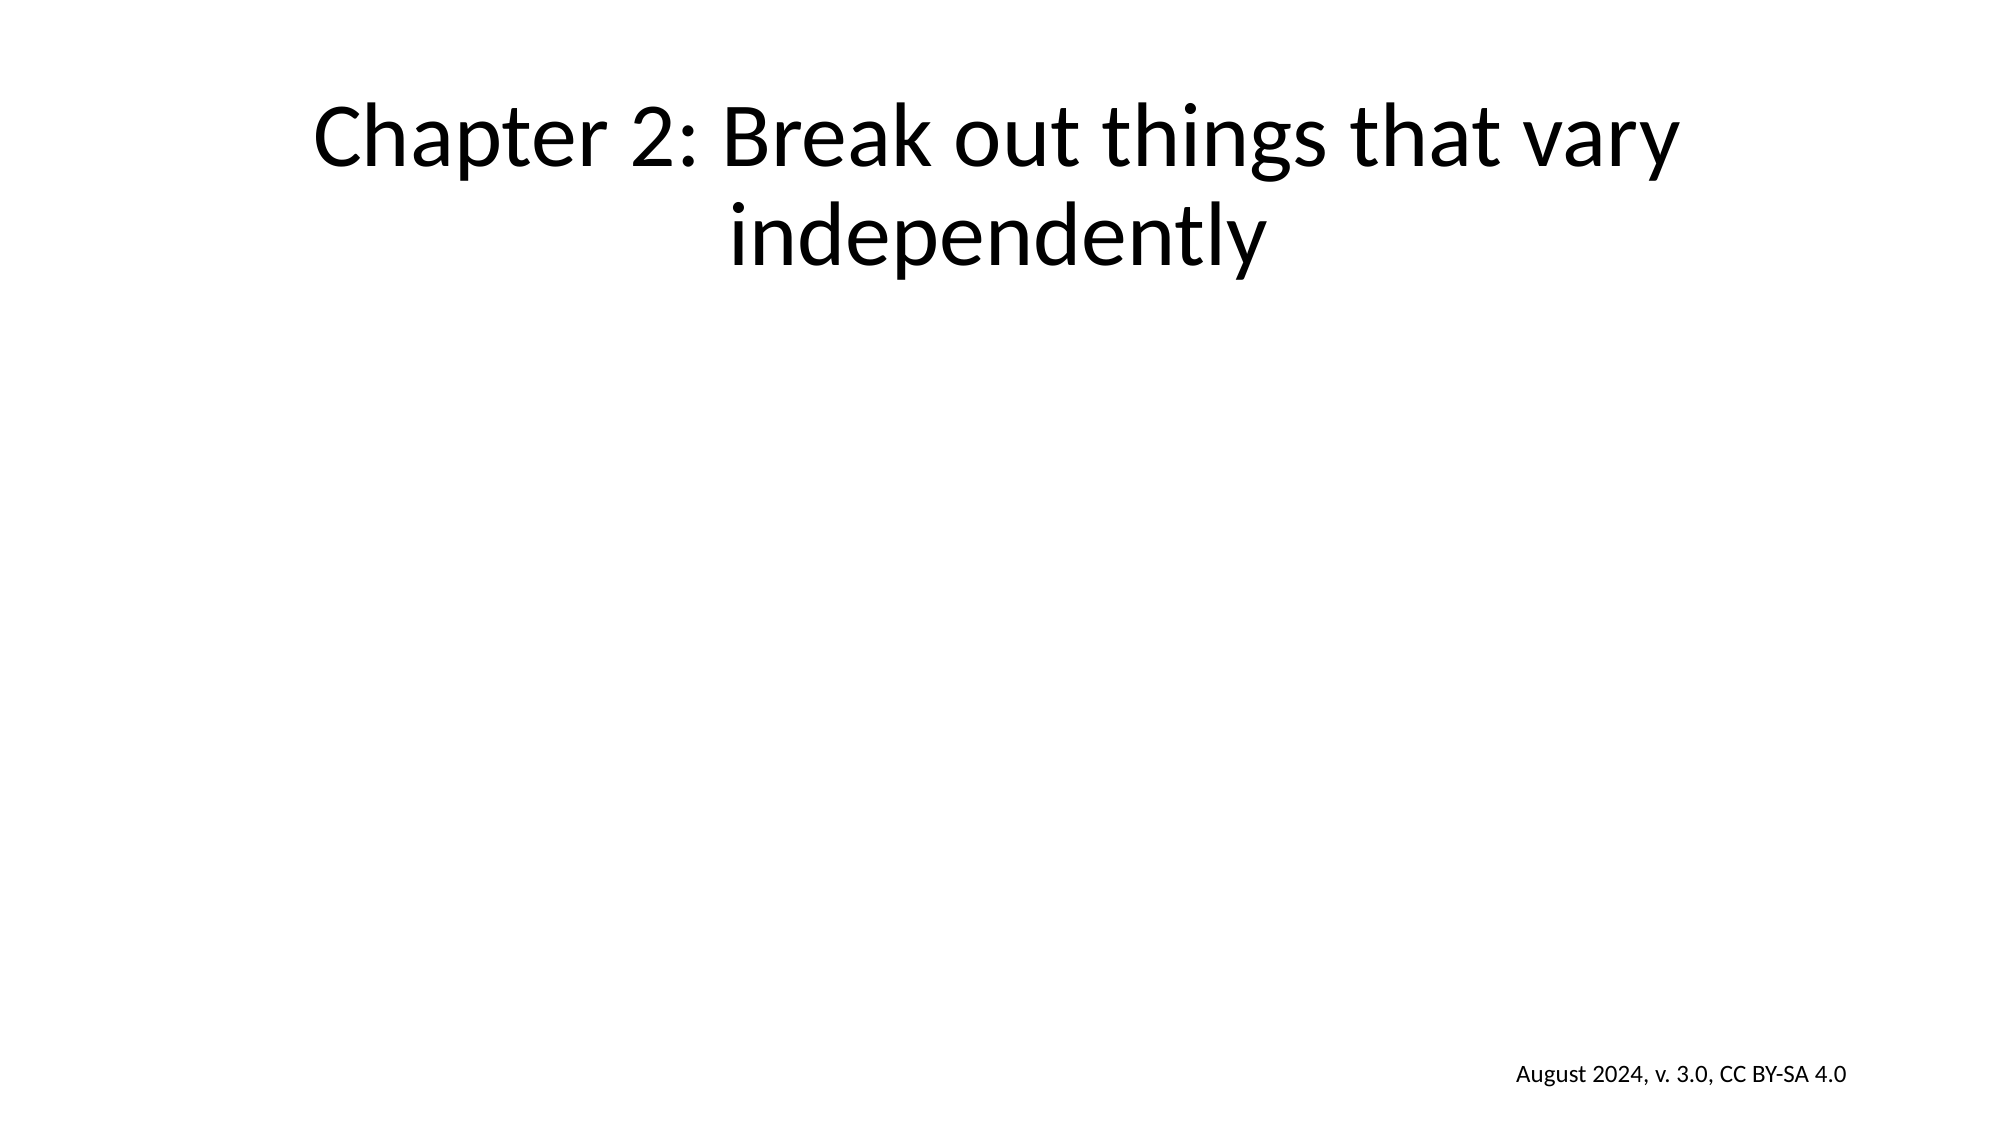

# Chapter 2: Break out things that vary independently
August 2024, v. 3.0, CC BY-SA 4.0